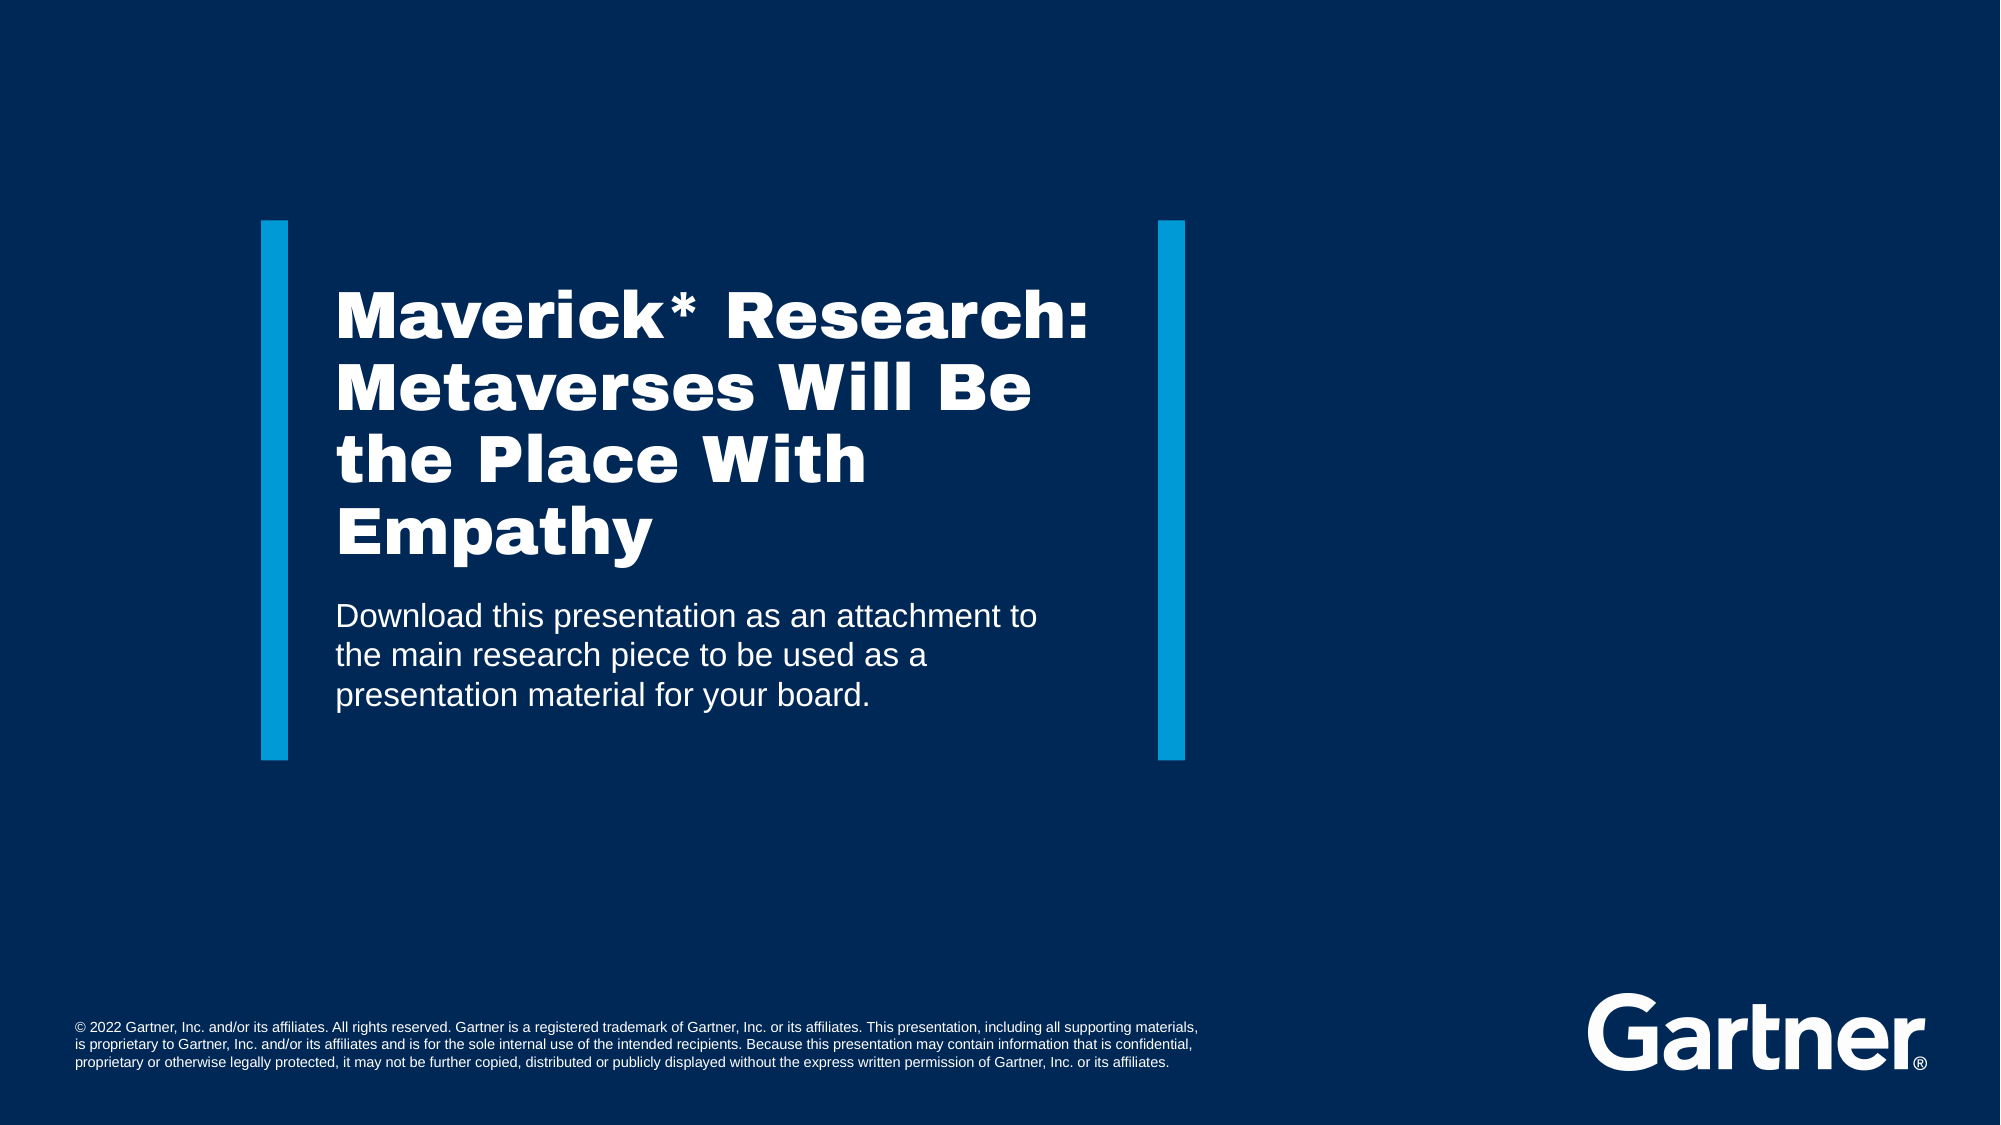

# Maverick* Research: Metaverses Will Be the Place With Empathy
Download this presentation as an attachment to the main research piece to be used as a presentation material for your board.